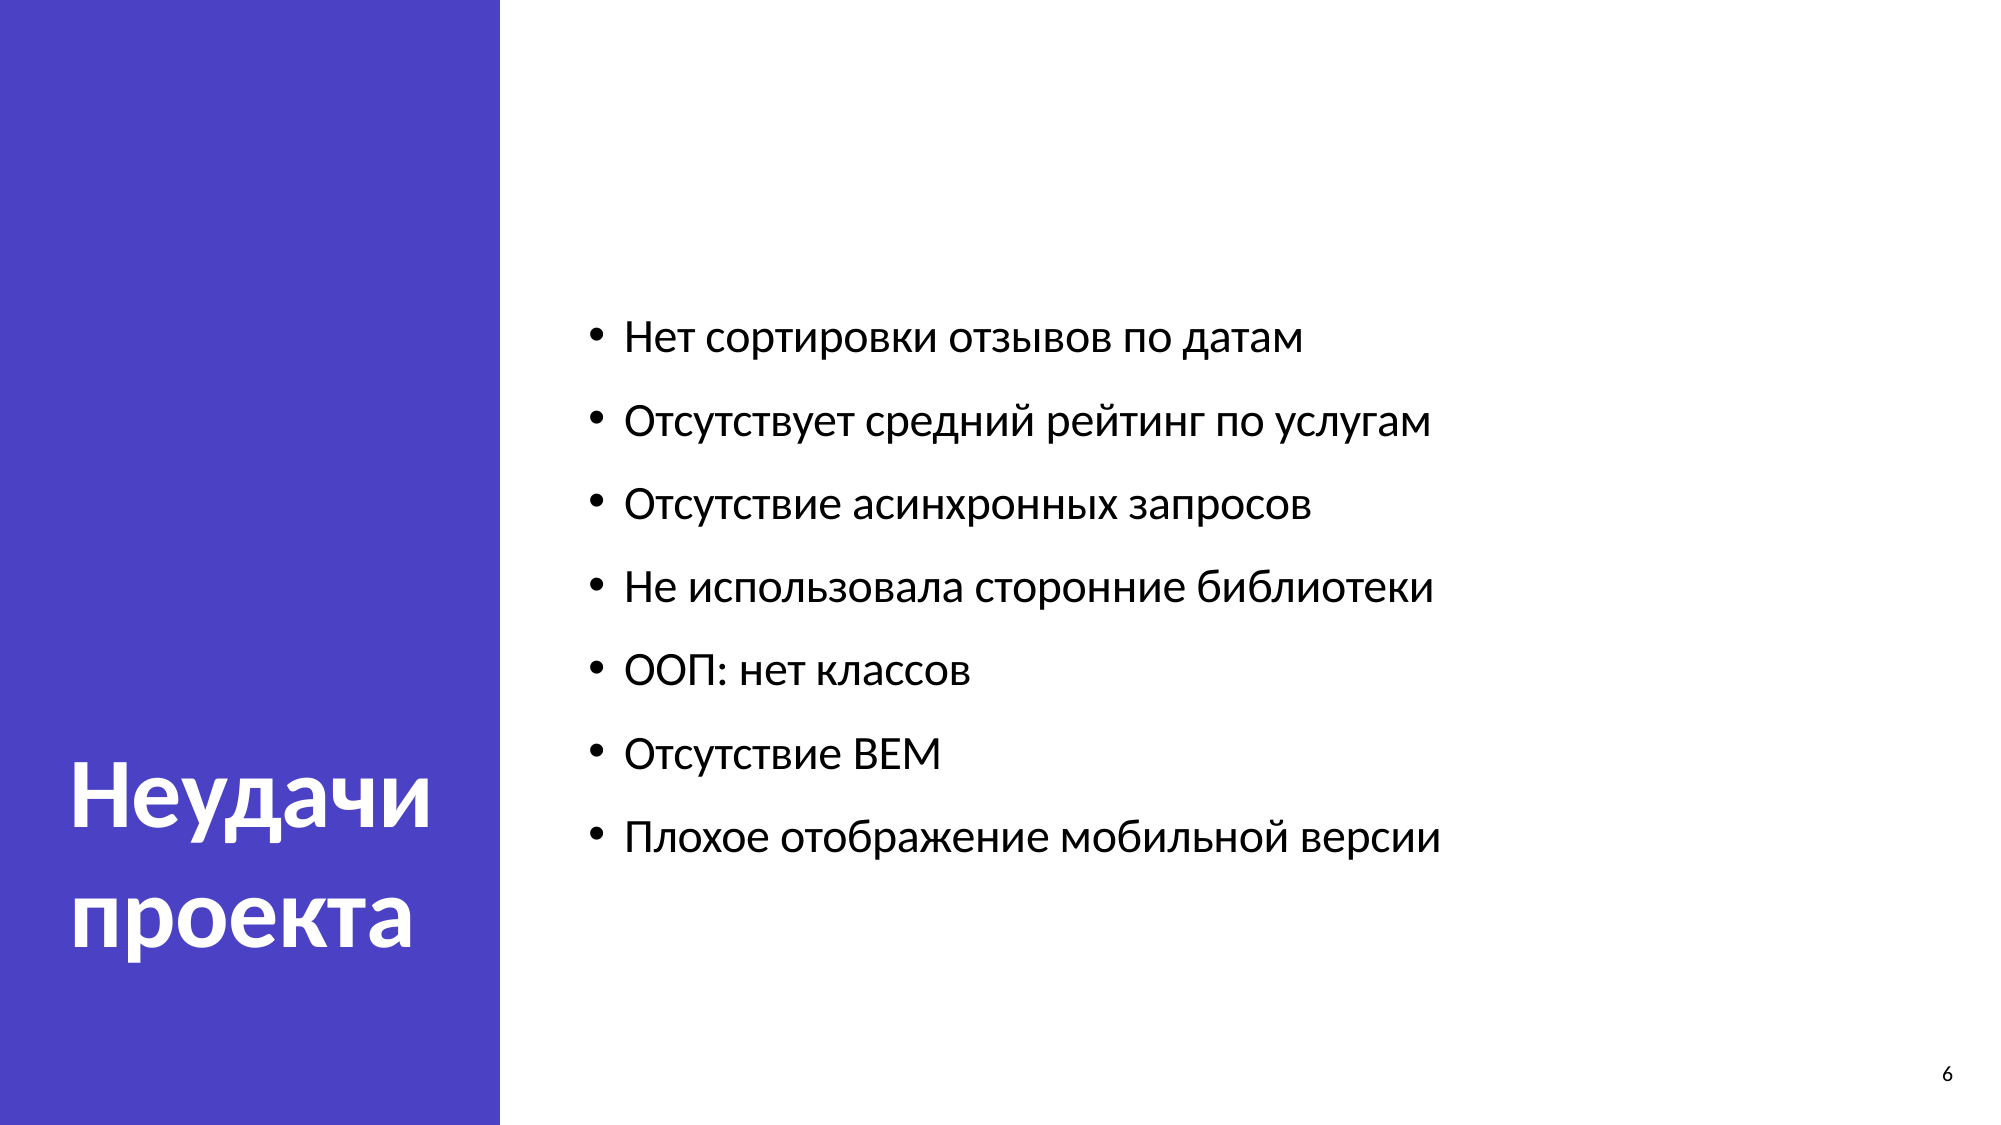

# Неудачи проекта
Нет сортировки отзывов по датам
Отсутствует средний рейтинг по услугам
Отсутствие асинхронных запросов
Не использовала сторонние библиотеки
ООП: нет классов
Отсутствие BEM
Плохое отображение мобильной версии

6